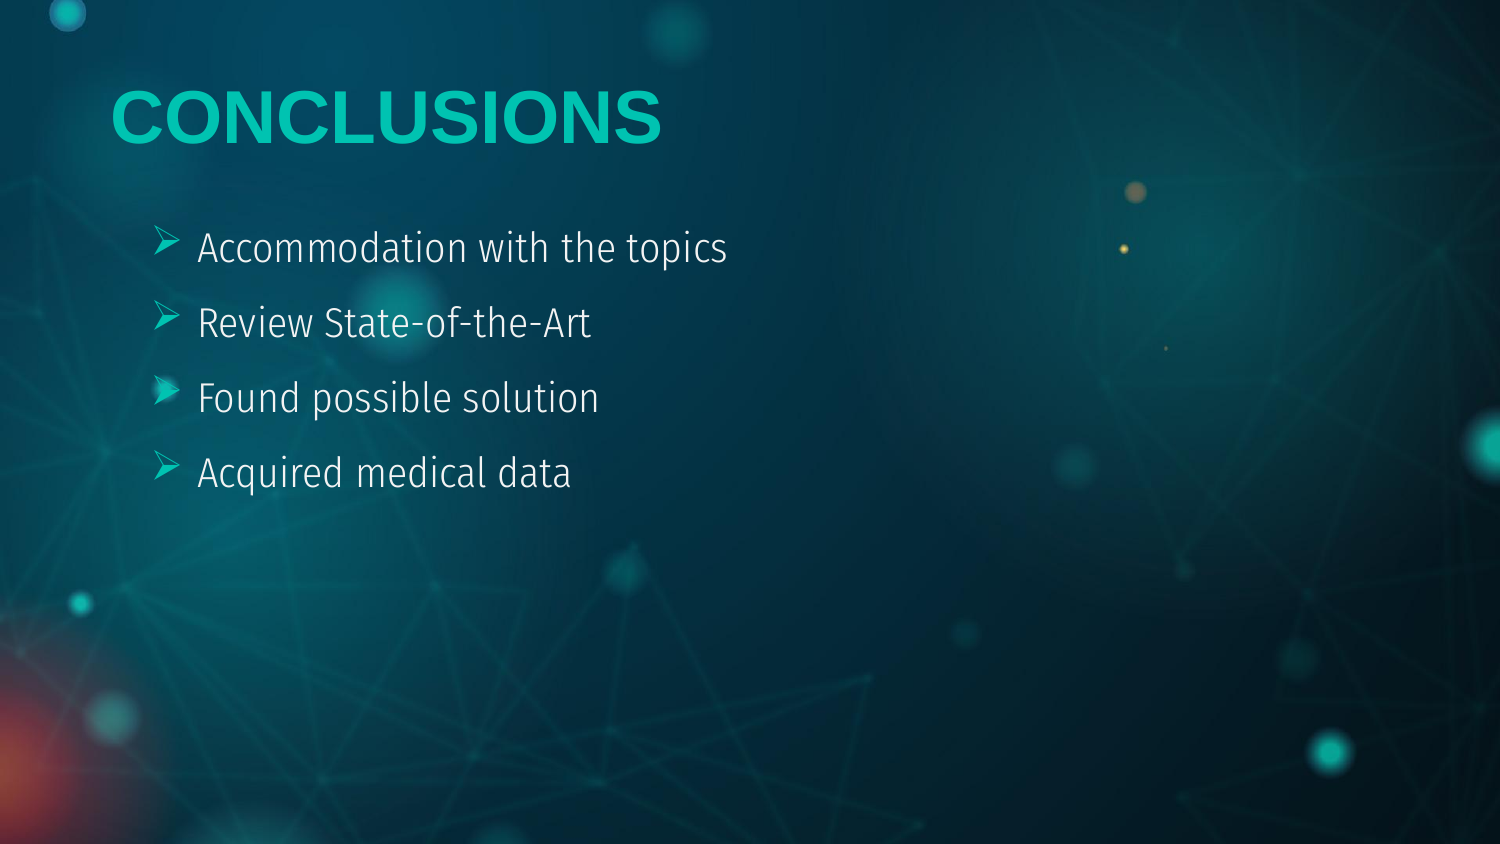

CONCLUSIONS
Accommodation with the topics
Review State-of-the-Art
Found possible solution
Acquired medical data